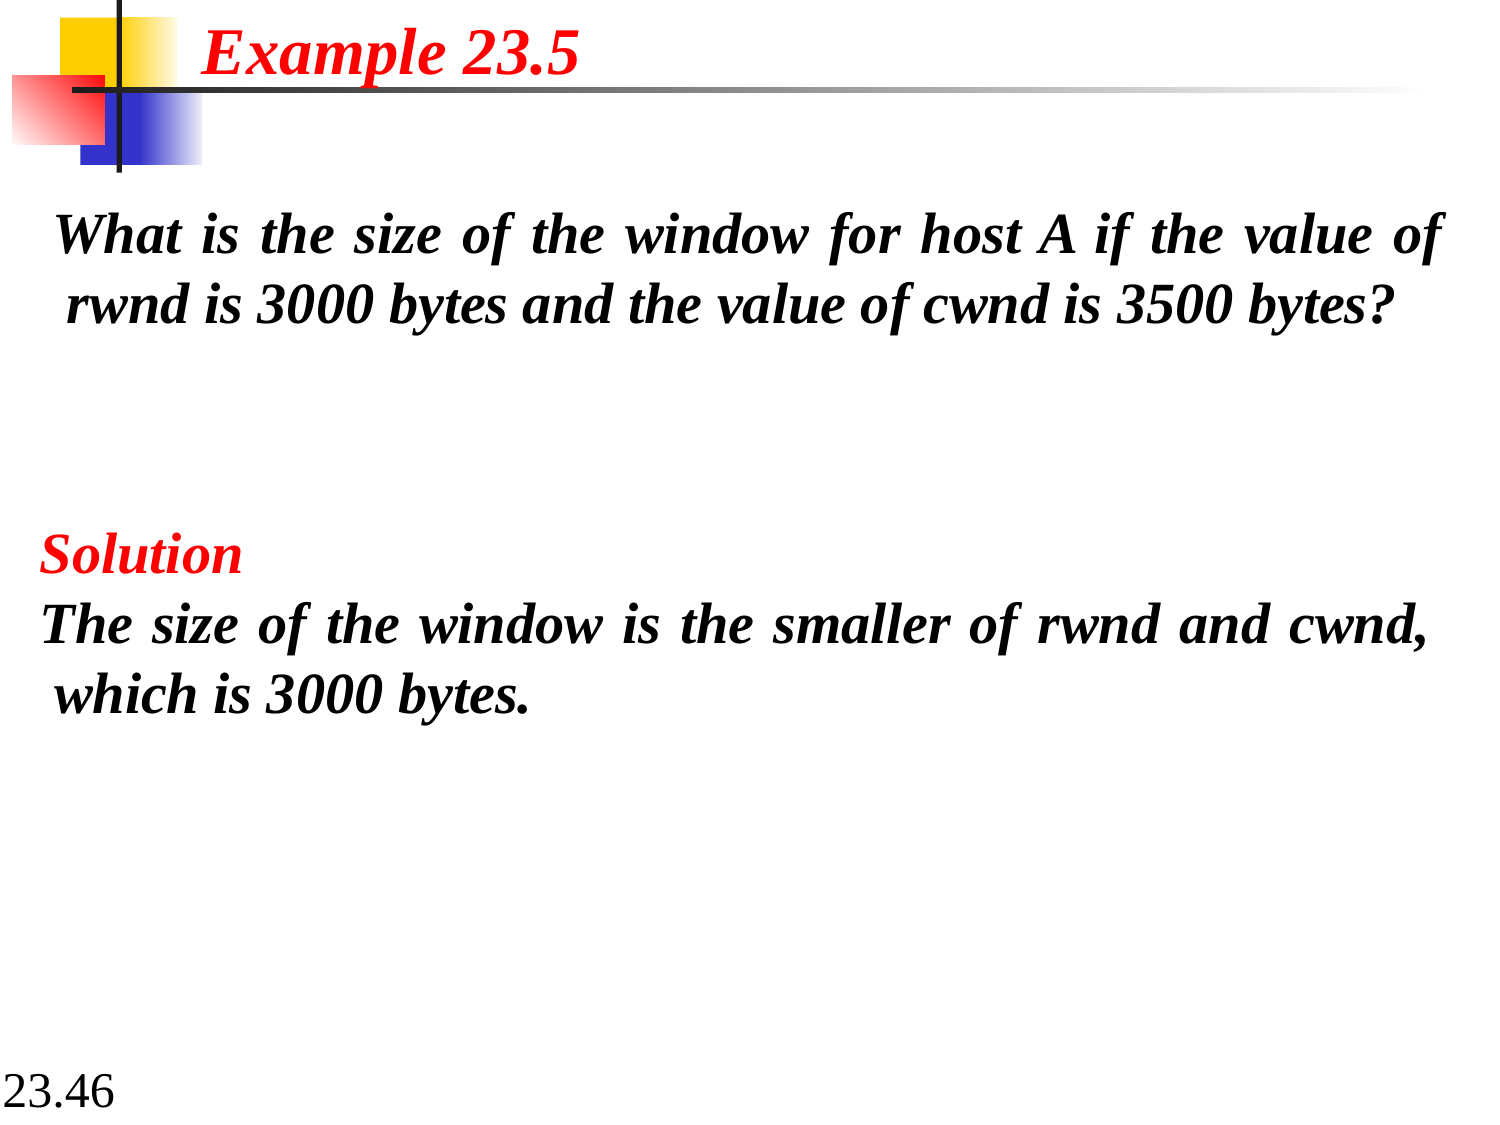

# Example 23.5
What is the size of the window for host A if the value of  rwnd is 3000 bytes and the value of cwnd is 3500 bytes?

Solution
The size of the window is the smaller of rwnd and cwnd,  which is 3000 bytes.
23.46